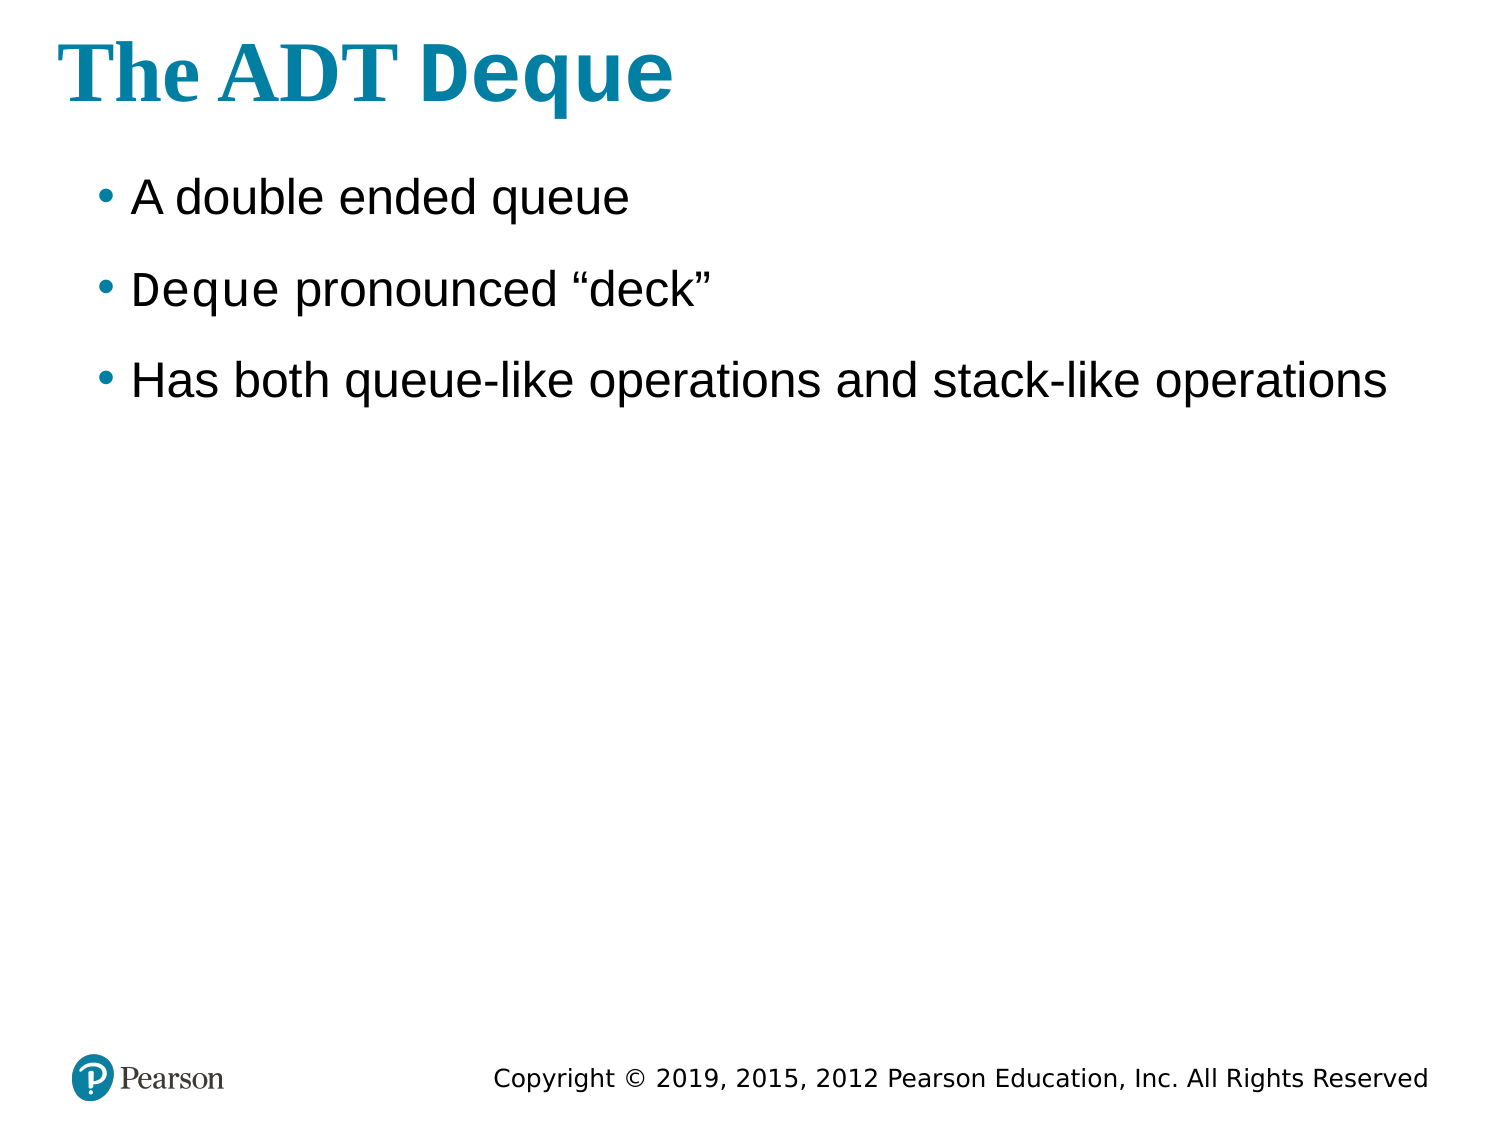

# The ADT Deque
A double ended queue
Deque pronounced “deck”
Has both queue-like operations and stack-like operations